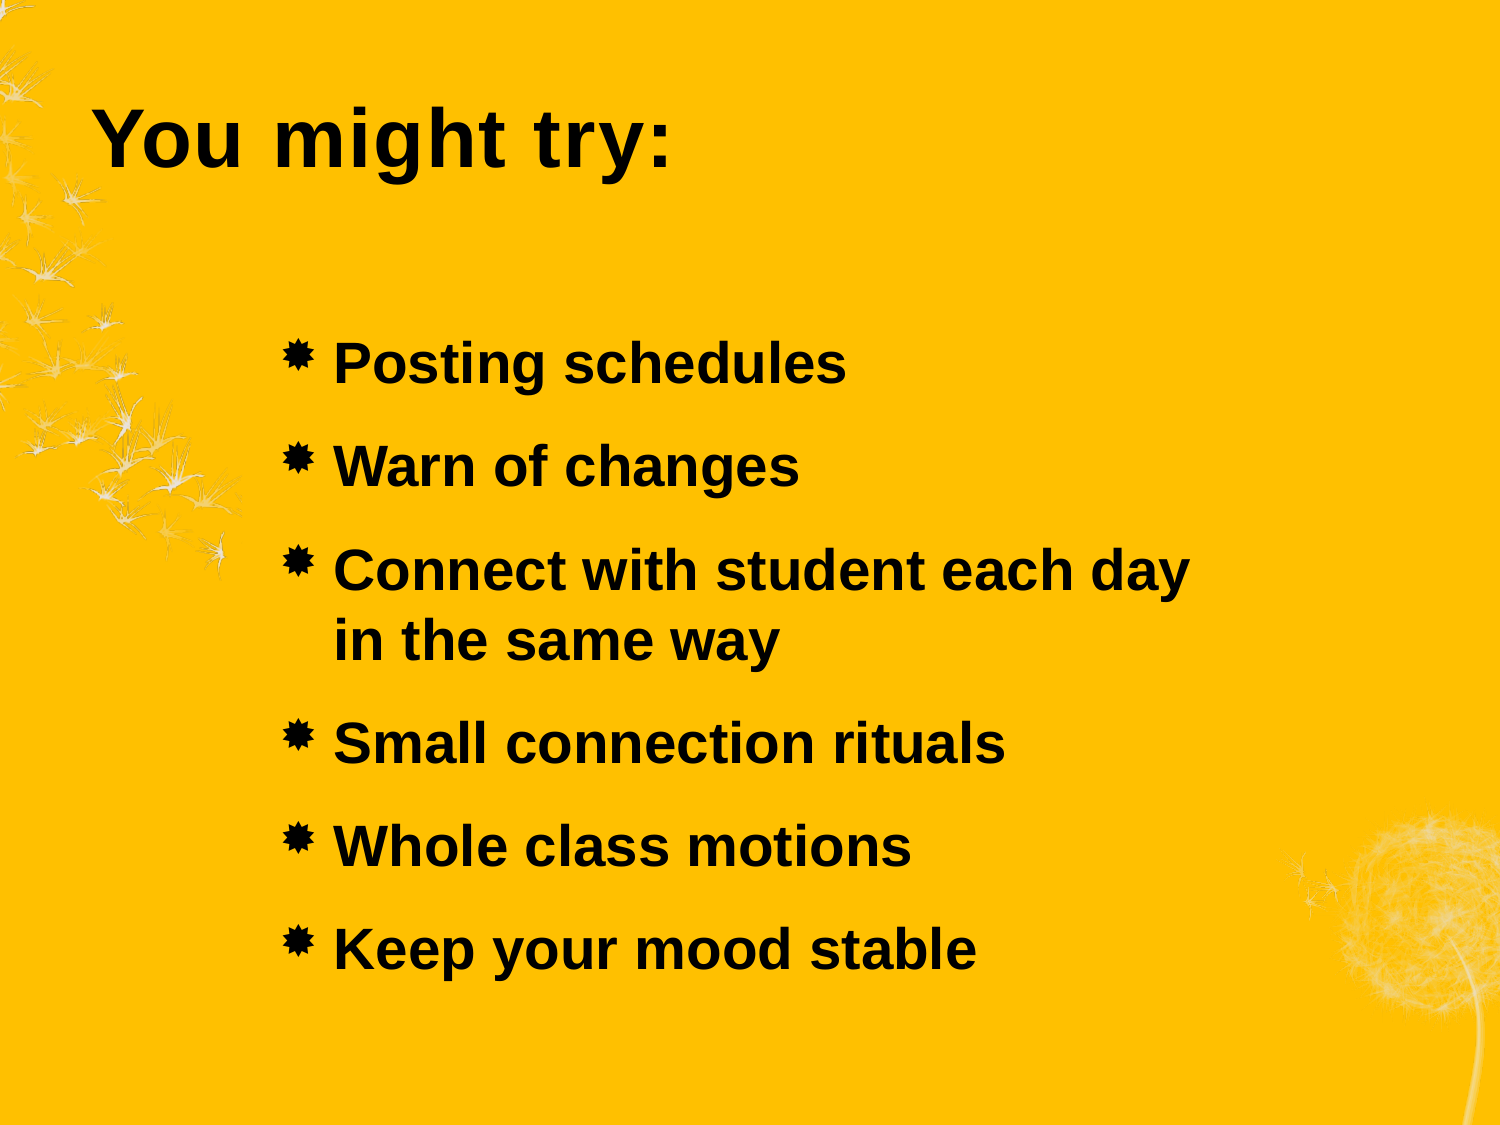

# You might try:
Posting schedules
Warn of changes
Connect with student each day in the same way
Small connection rituals
Whole class motions
Keep your mood stable